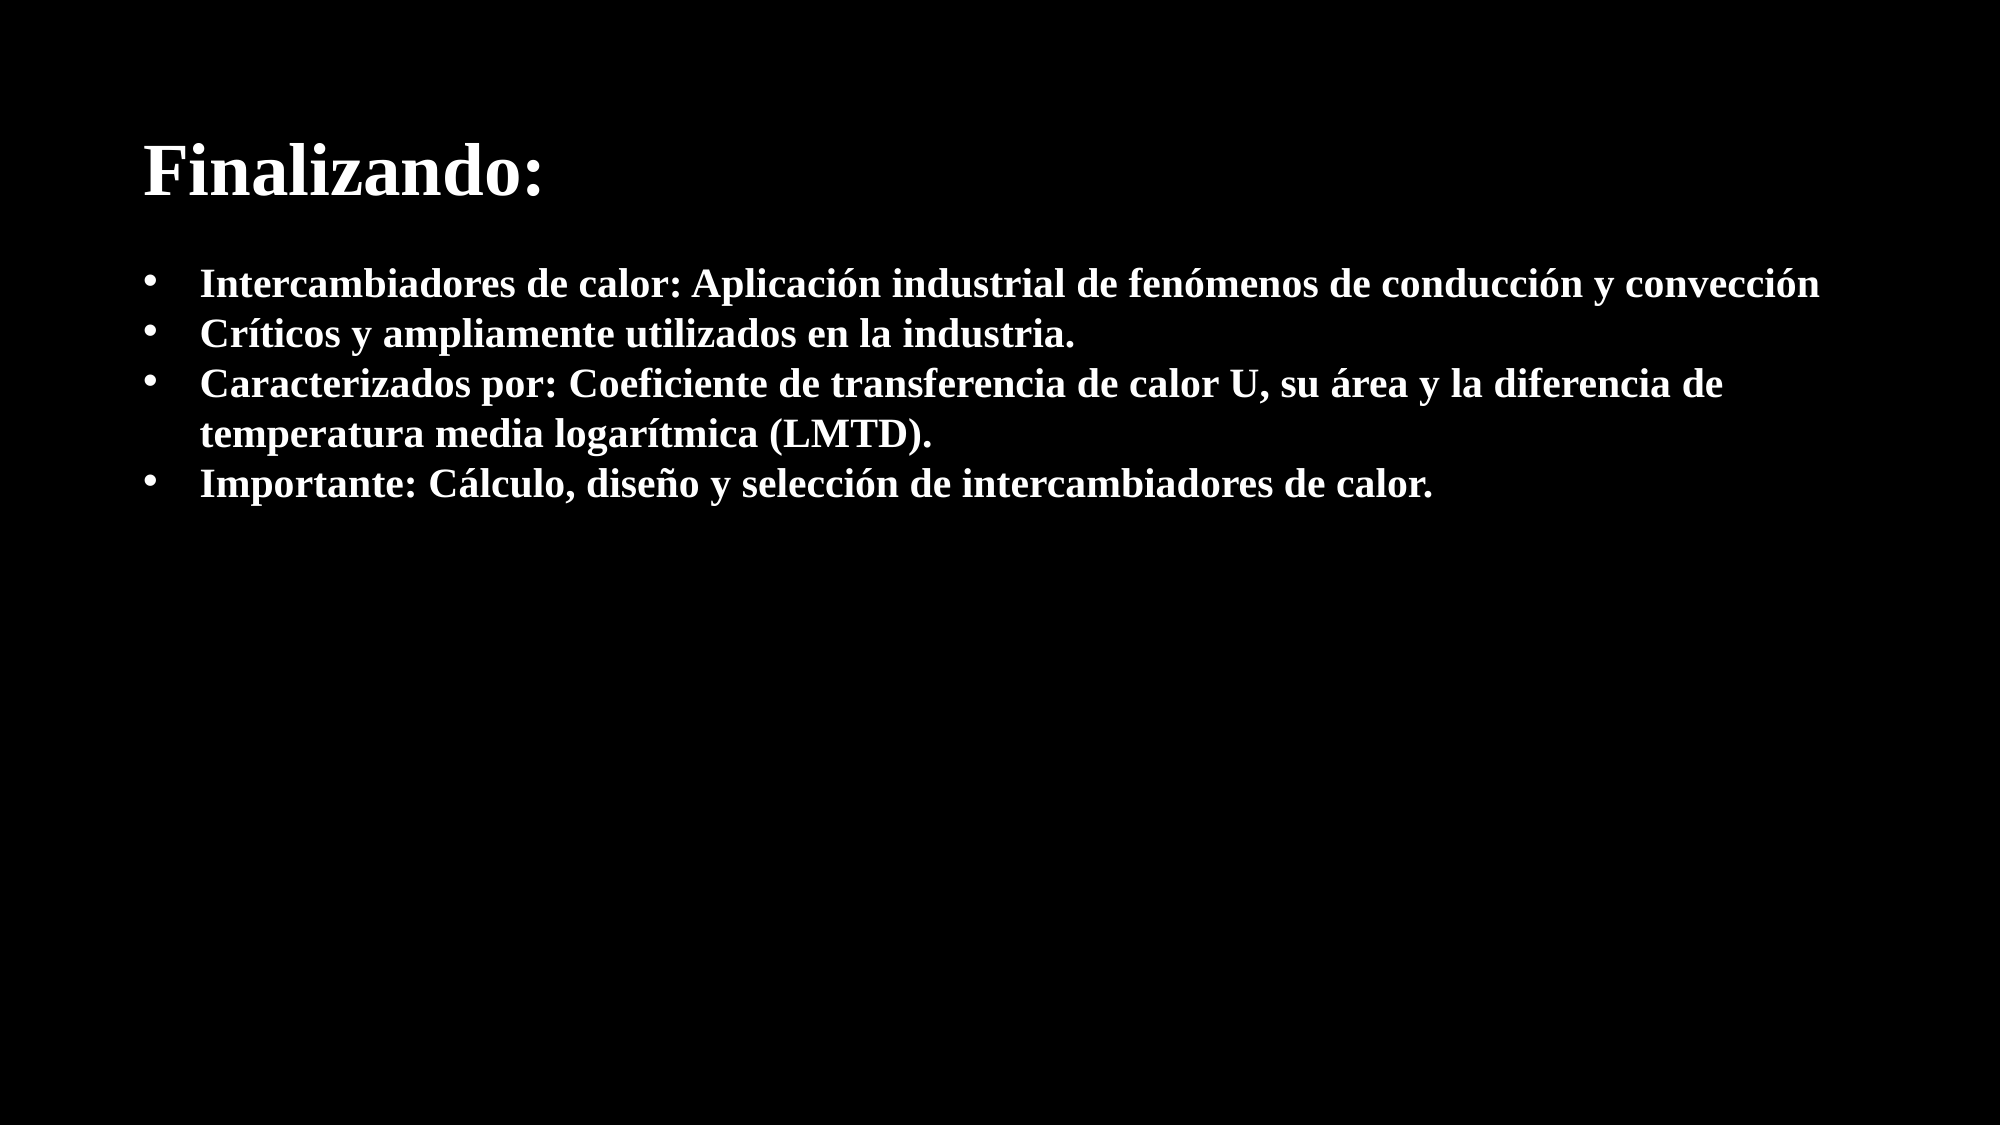

Finalizando:

Intercambiadores de calor: Aplicación industrial de fenómenos de conducción y convección
Críticos y ampliamente utilizados en la industria.
Caracterizados por: Coeficiente de transferencia de calor U, su área y la diferencia de temperatura media logarítmica (LMTD).
Importante: Cálculo, diseño y selección de intercambiadores de calor.